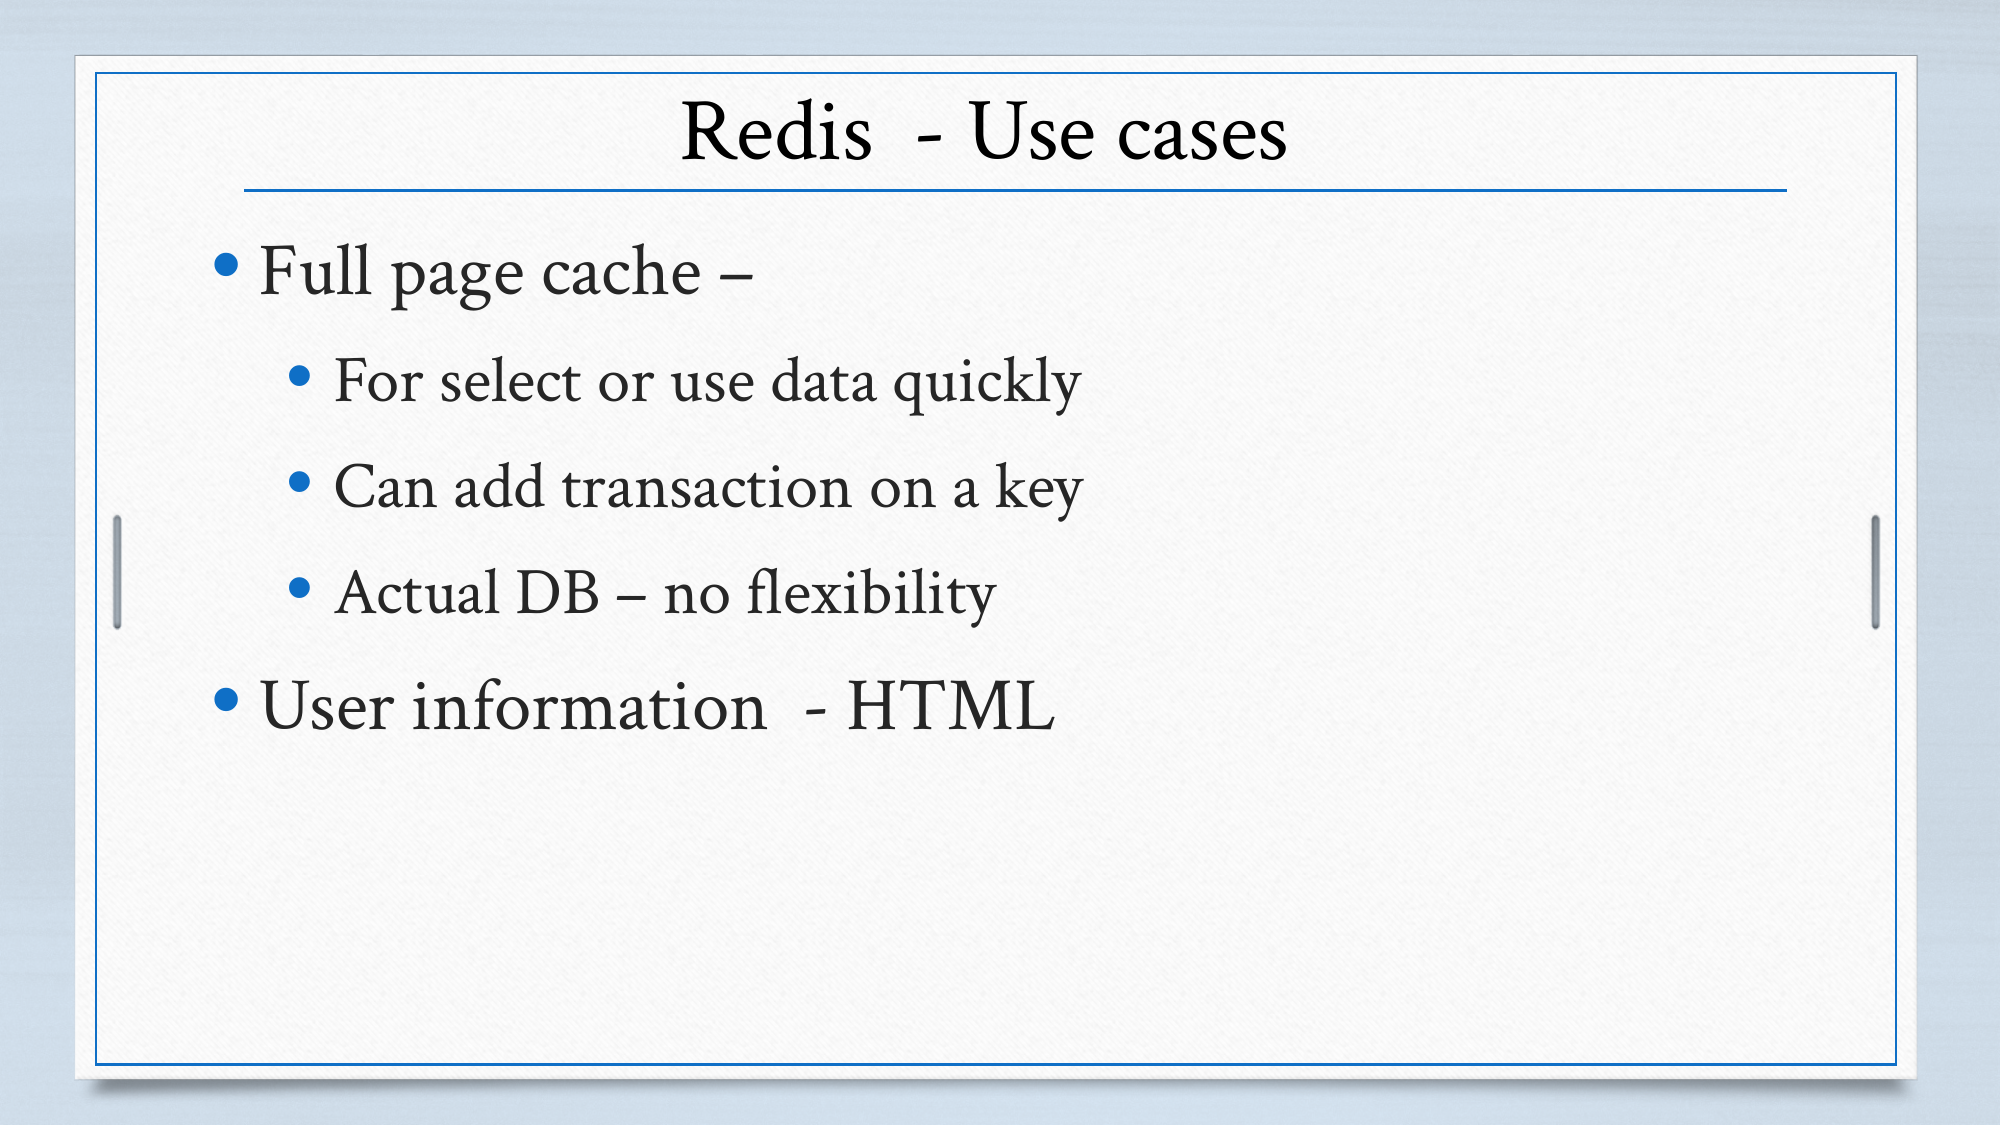

# Redis  - Use cases
Full page cache –
For select or use data quickly
Can add transaction on a key
Actual DB – no flexibility
User information  - HTML